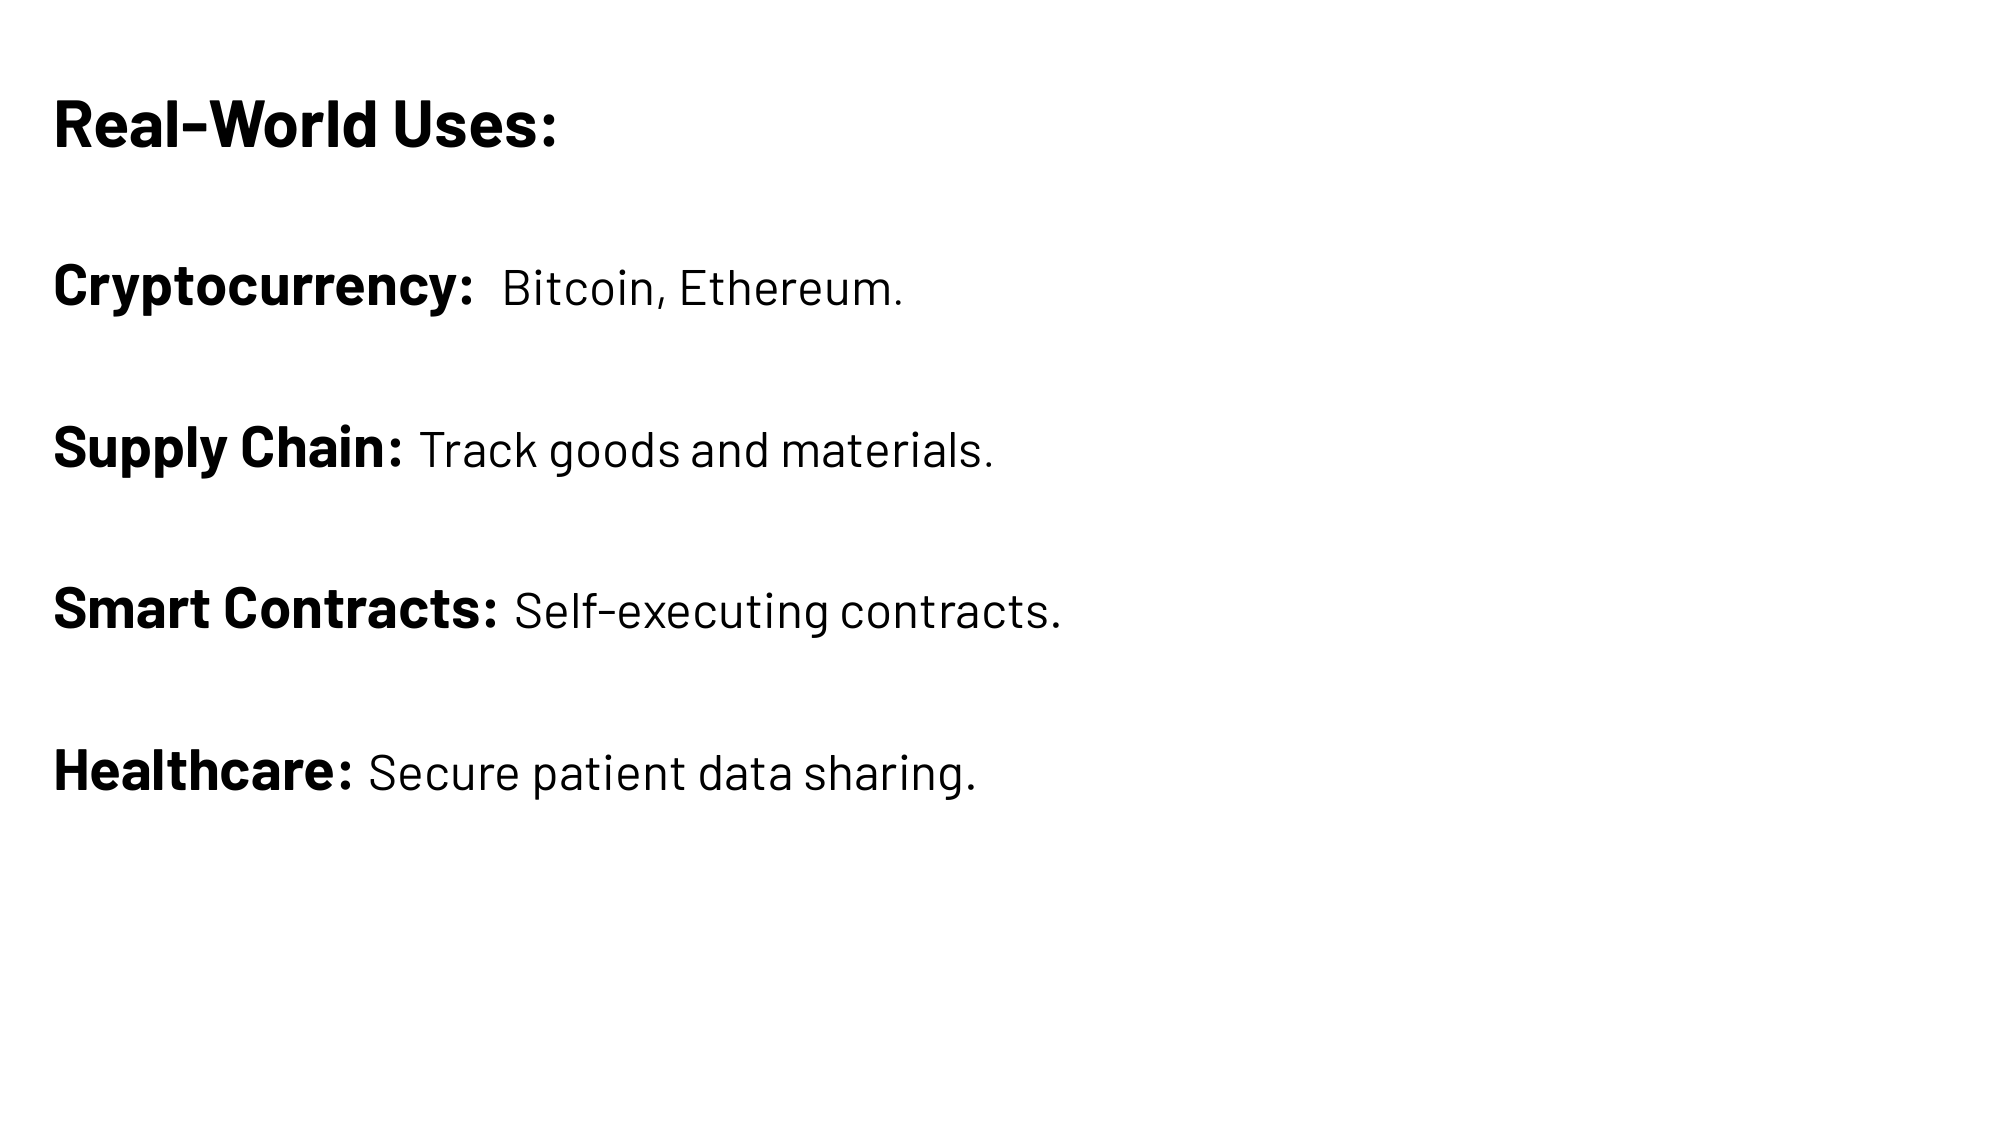

Real-World Uses:

Cryptocurrency:  Bitcoin, Ethereum.

Supply Chain: Track goods and materials.

Smart Contracts: Self-executing contracts.

Healthcare: Secure patient data sharing.